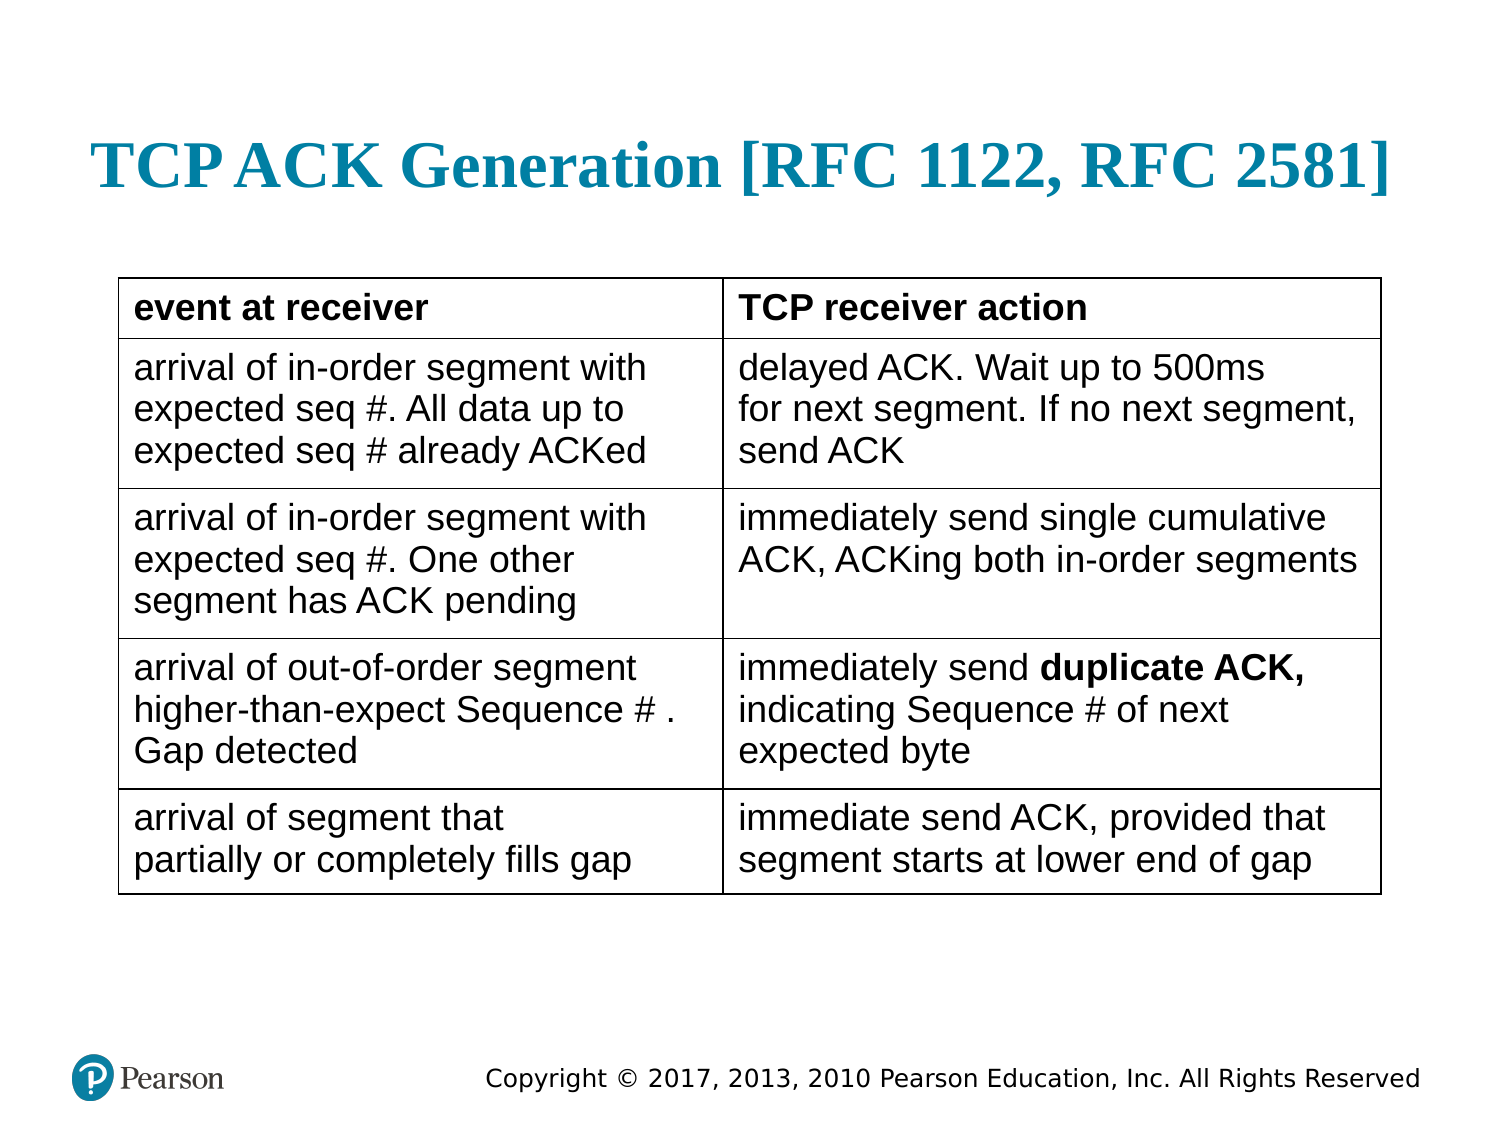

# T C P A C K Generation [R F C 1122, R F C 2581]
| event at receiver | T C P receiver action |
| --- | --- |
| arrival of in-order segment with expected seq #. All data up to expected seq # already ACKed | delayed ACK. Wait up to 500ms for next segment. If no next segment, send ACK |
| arrival of in-order segment with expected seq #. One other segment has A C K pending | immediately send single cumulative A C K, A C King both in-order segments |
| arrival of out-of-order segment higher-than-expect Sequence # . Gap detected | immediately send duplicate ACK, indicating Sequence # of next expected byte |
| arrival of segment that partially or completely fills gap | immediate send A C K, provided that segment starts at lower end of gap |